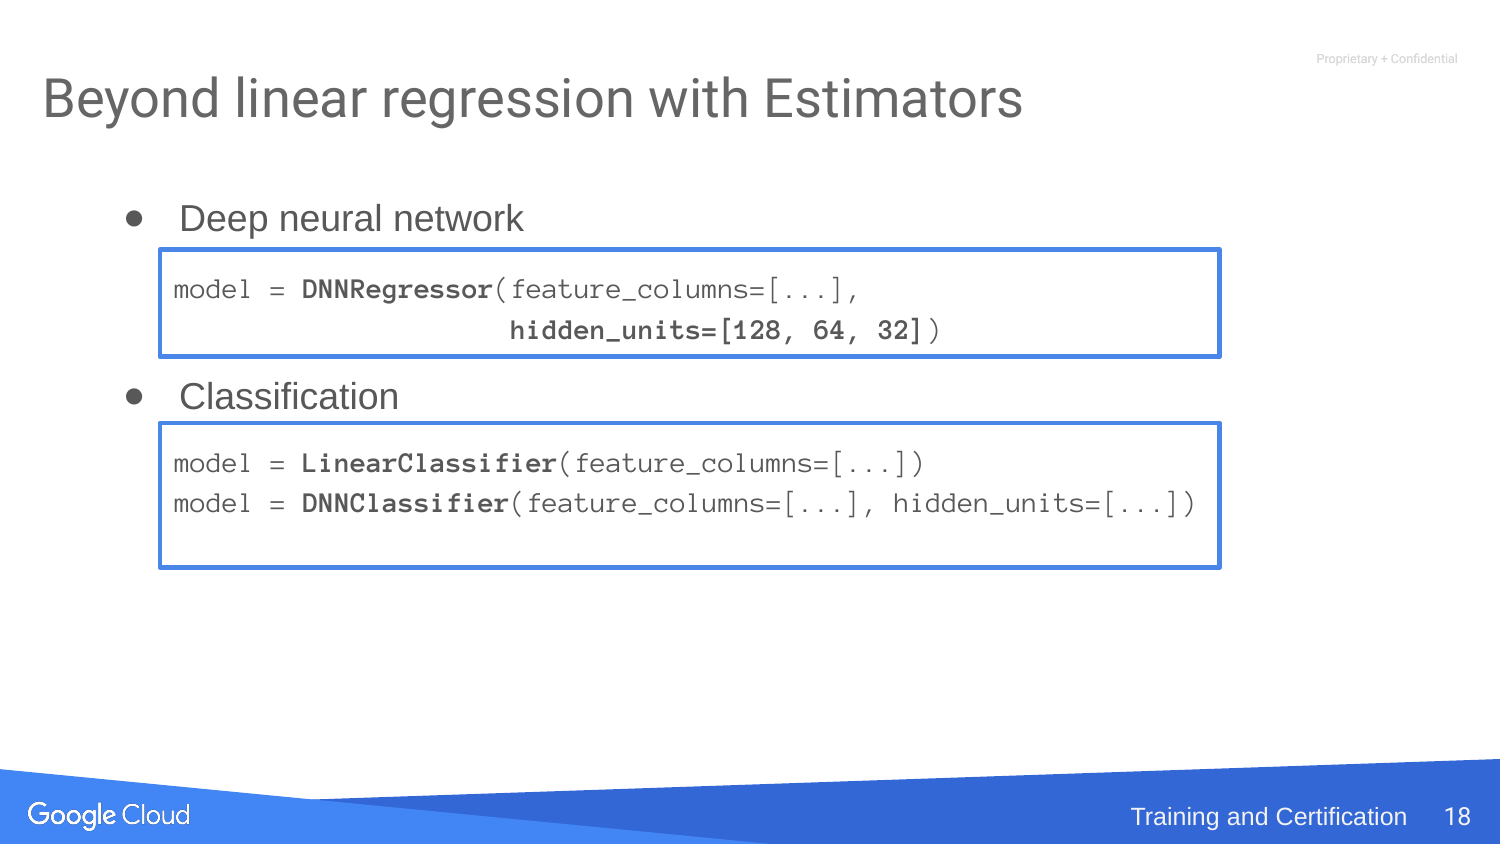

# Beyond linear regression with Estimators
Deep neural network

Classification

model = DNNRegressor(feature_columns=[...],
                     hidden_units=[128, 64, 32])
model = LinearClassifier(feature_columns=[...])
model = DNNClassifier(feature_columns=[...], hidden_units=[...])
18